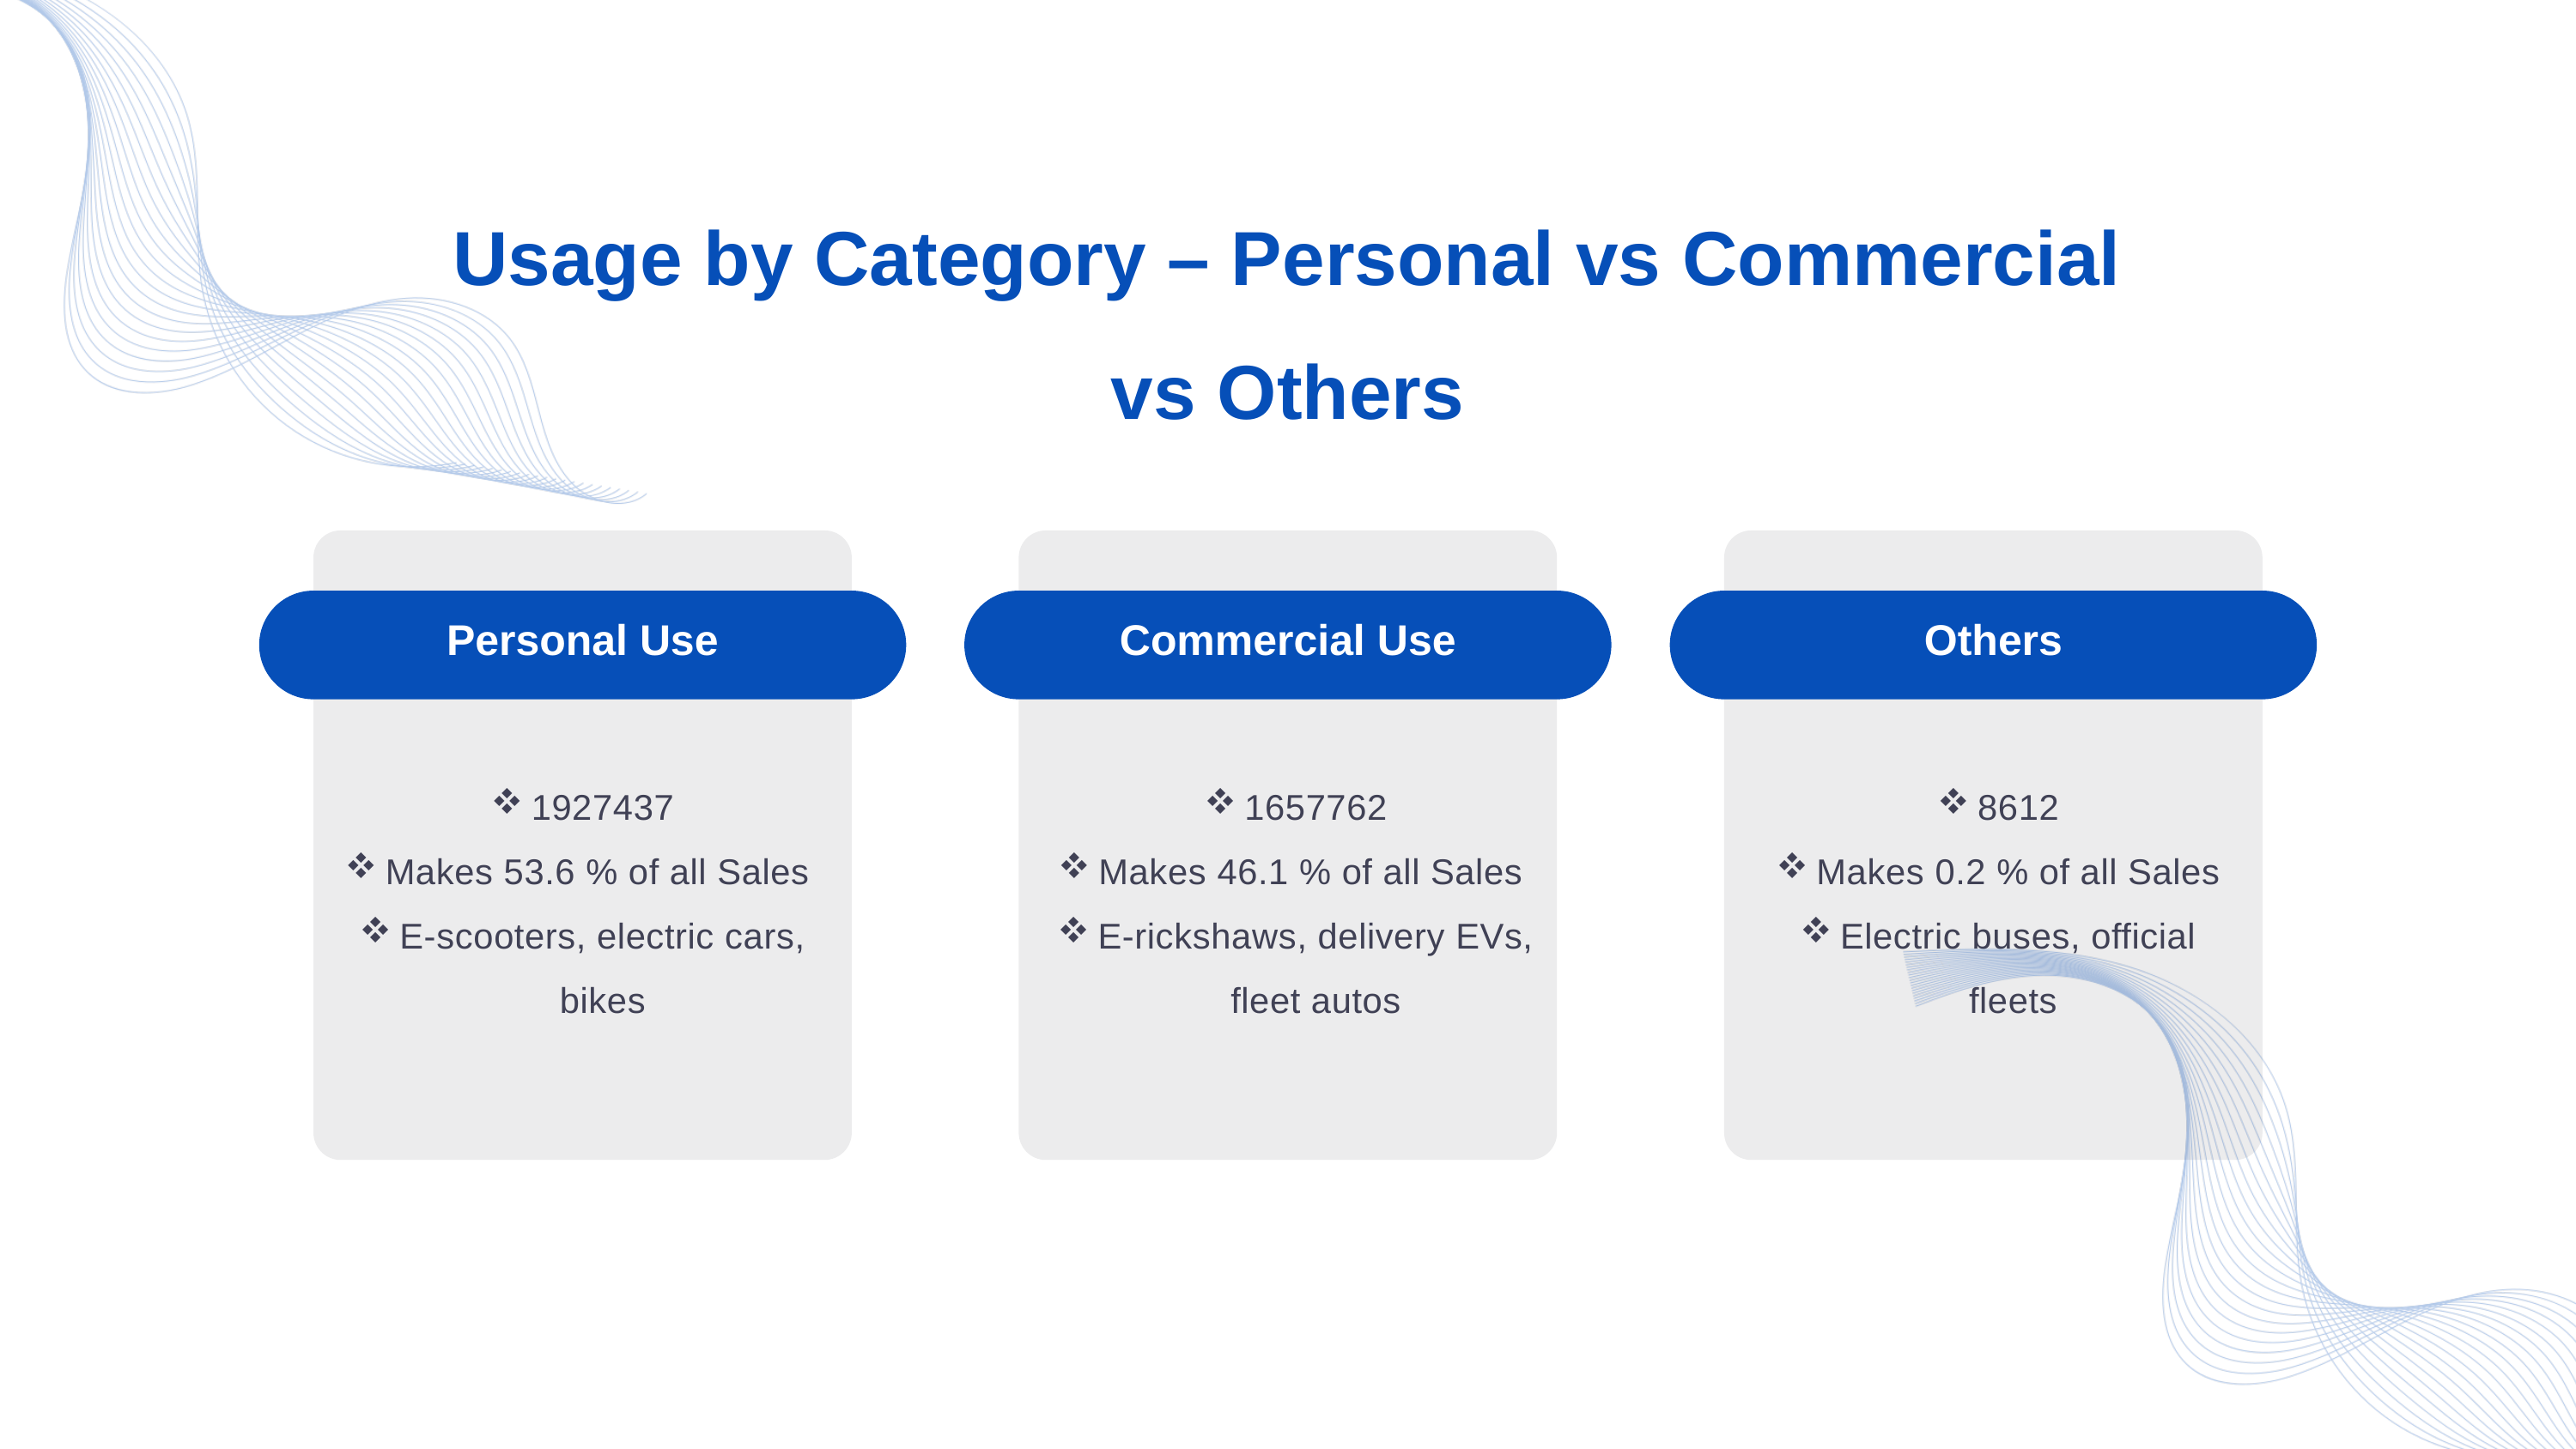

Usage by Category – Personal vs Commercial vs Others

Personal Use
Commercial Use
Others
1927437
Makes 53.6 % of all Sales
E-scooters, electric cars, bikes

1657762
Makes 46.1 % of all Sales
E-rickshaws, delivery EVs, fleet autos
8612
Makes 0.2 % of all Sales
Electric buses, official fleets